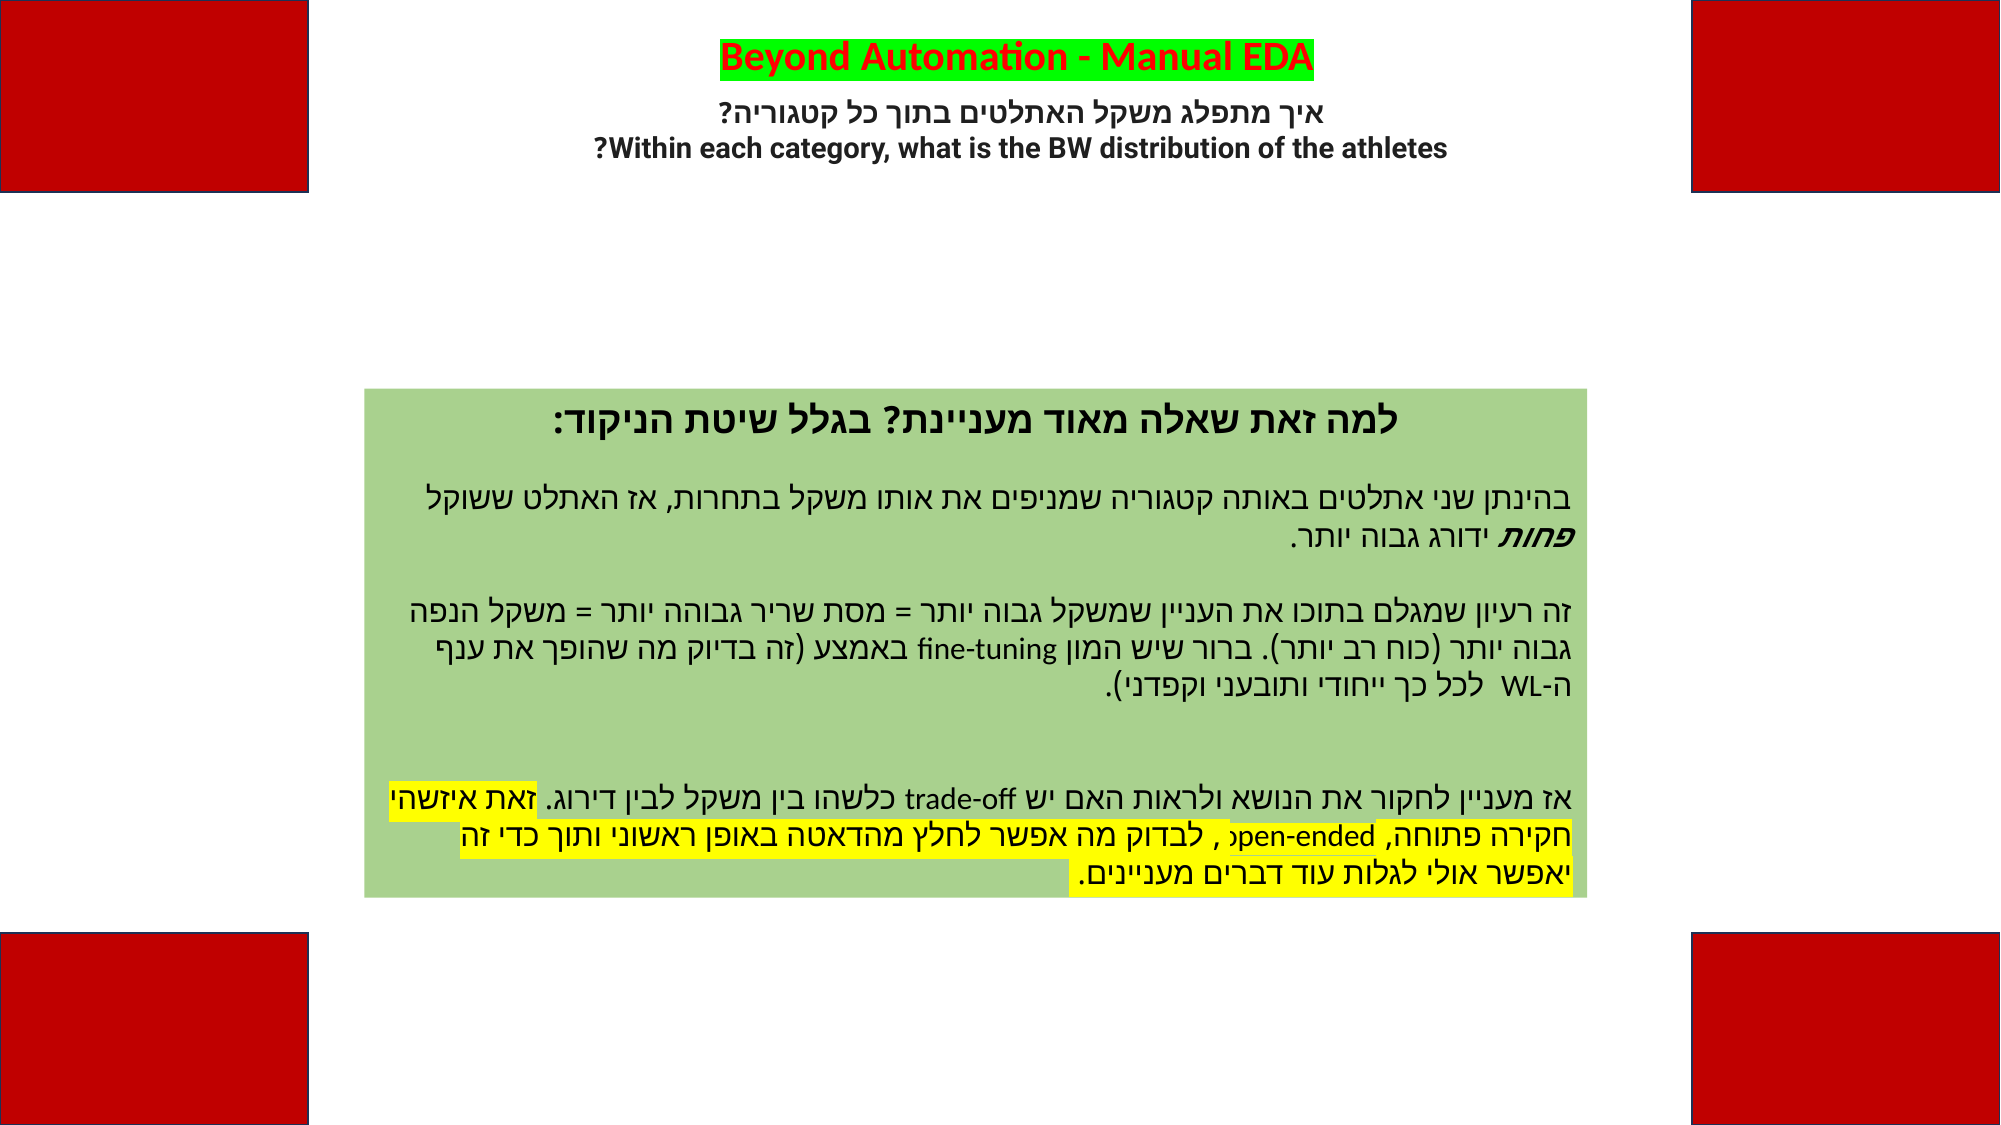

Beyond Automation - Manual EDA
איך מתפלג משקל האתלטים בתוך כל קטגוריה?
Within each category, what is the BW distribution of the athletes?

למה זאת שאלה מאוד מעניינת? בגלל שיטת הניקוד:

בהינתן שני אתלטים באותה קטגוריה שמניפים את אותו משקל בתחרות, אז האתלט ששוקל פחות ידורג גבוה יותר.

זה רעיון שמגלם בתוכו את העניין שמשקל גבוה יותר = מסת שריר גבוהה יותר = משקל הנפה גבוה יותר (כוח רב יותר). ברור שיש המון fine-tuning באמצע (זה בדיוק מה שהופך את ענף ה-WL  לכל כך ייחודי ותובעני וקפדני).

אז מעניין לחקור את הנושא ולראות האם יש trade-off כלשהו בין משקל לבין דירוג. זאת איזשהי חקירה פתוחה, open-ended, לבדוק מה אפשר לחלץ מהדאטה באופן ראשוני ותוך כדי זה יאפשר אולי לגלות עוד דברים מעניינים.